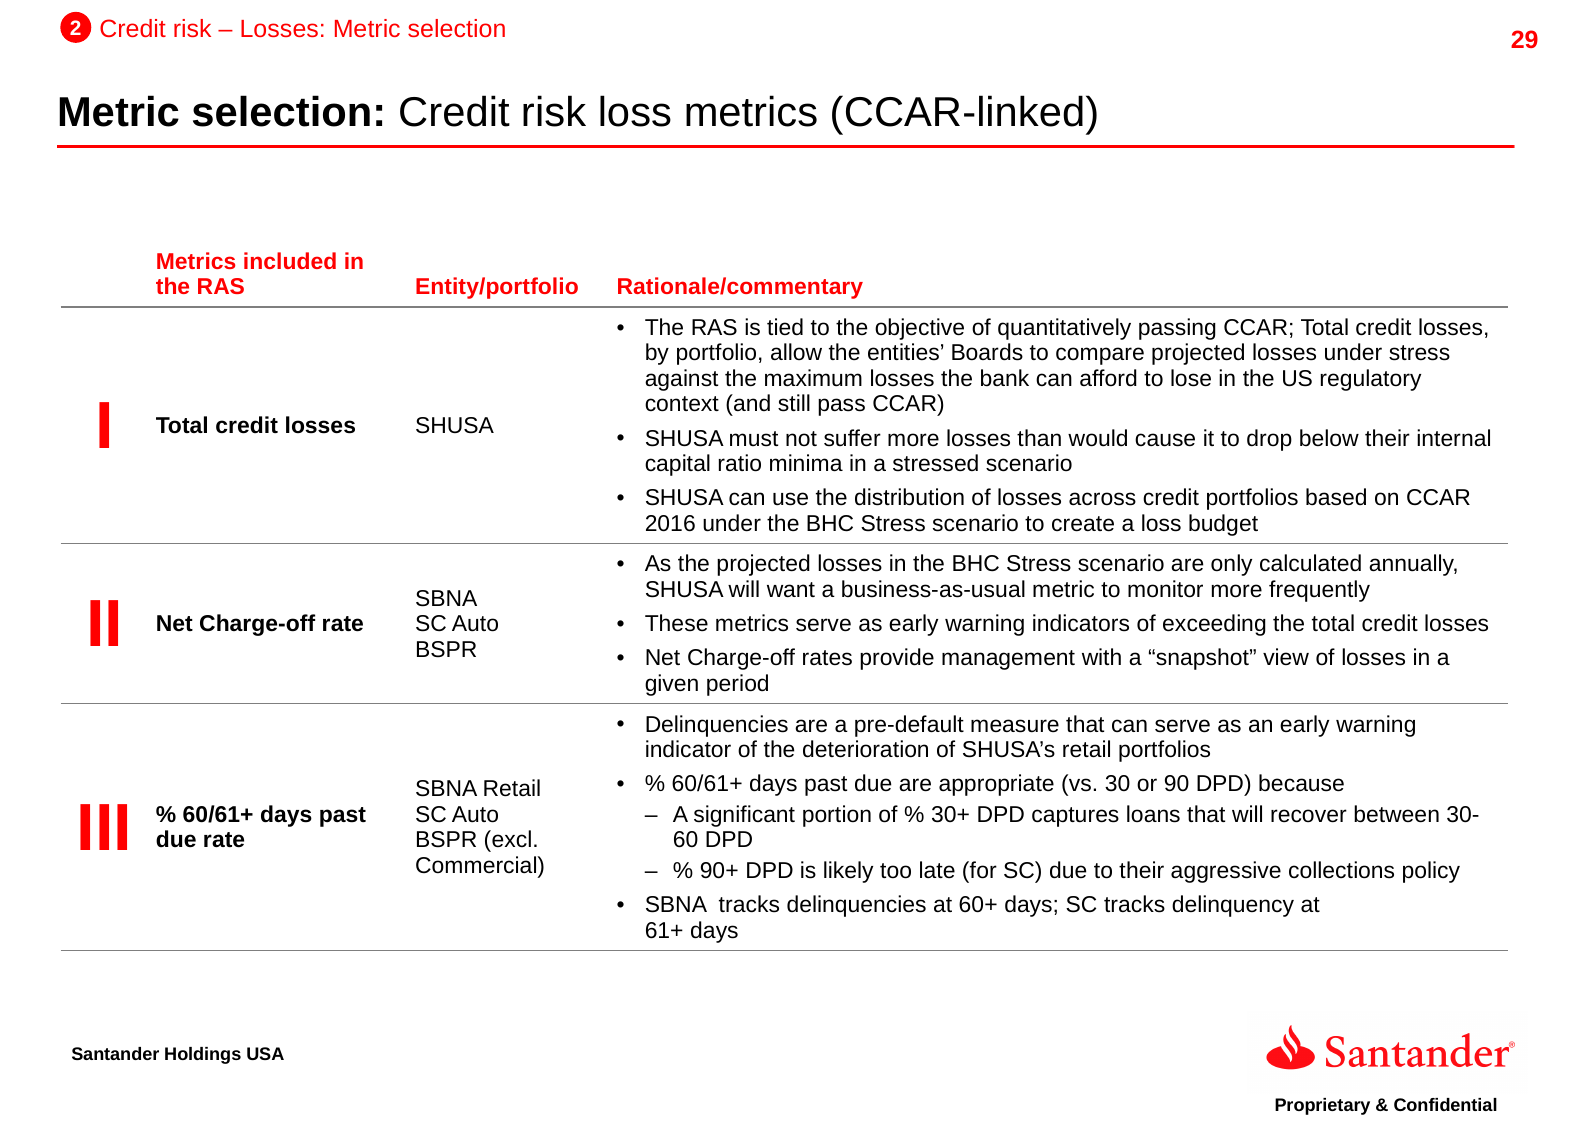

2
Credit risk – Losses: Metric selection
Metric selection: Credit risk loss metrics (CCAR-linked)
|  | Metrics included in the RAS | Entity/portfolio | Rationale/commentary |
| --- | --- | --- | --- |
| I | Total credit losses | SHUSA | The RAS is tied to the objective of quantitatively passing CCAR; Total credit losses, by portfolio, allow the entities’ Boards to compare projected losses under stress against the maximum losses the bank can afford to lose in the US regulatory context (and still pass CCAR) SHUSA must not suffer more losses than would cause it to drop below their internal capital ratio minima in a stressed scenario SHUSA can use the distribution of losses across credit portfolios based on CCAR 2016 under the BHC Stress scenario to create a loss budget |
| II | Net Charge-off rate | SBNA SC Auto BSPR | As the projected losses in the BHC Stress scenario are only calculated annually, SHUSA will want a business-as-usual metric to monitor more frequently These metrics serve as early warning indicators of exceeding the total credit losses Net Charge-off rates provide management with a “snapshot” view of losses in a given period |
| III | % 60/61+ days past due rate | SBNA Retail SC Auto BSPR (excl. Commercial) | Delinquencies are a pre-default measure that can serve as an early warning indicator of the deterioration of SHUSA’s retail portfolios % 60/61+ days past due are appropriate (vs. 30 or 90 DPD) because A significant portion of % 30+ DPD captures loans that will recover between 30-60 DPD % 90+ DPD is likely too late (for SC) due to their aggressive collections policy SBNA tracks delinquencies at 60+ days; SC tracks delinquency at 61+ days |